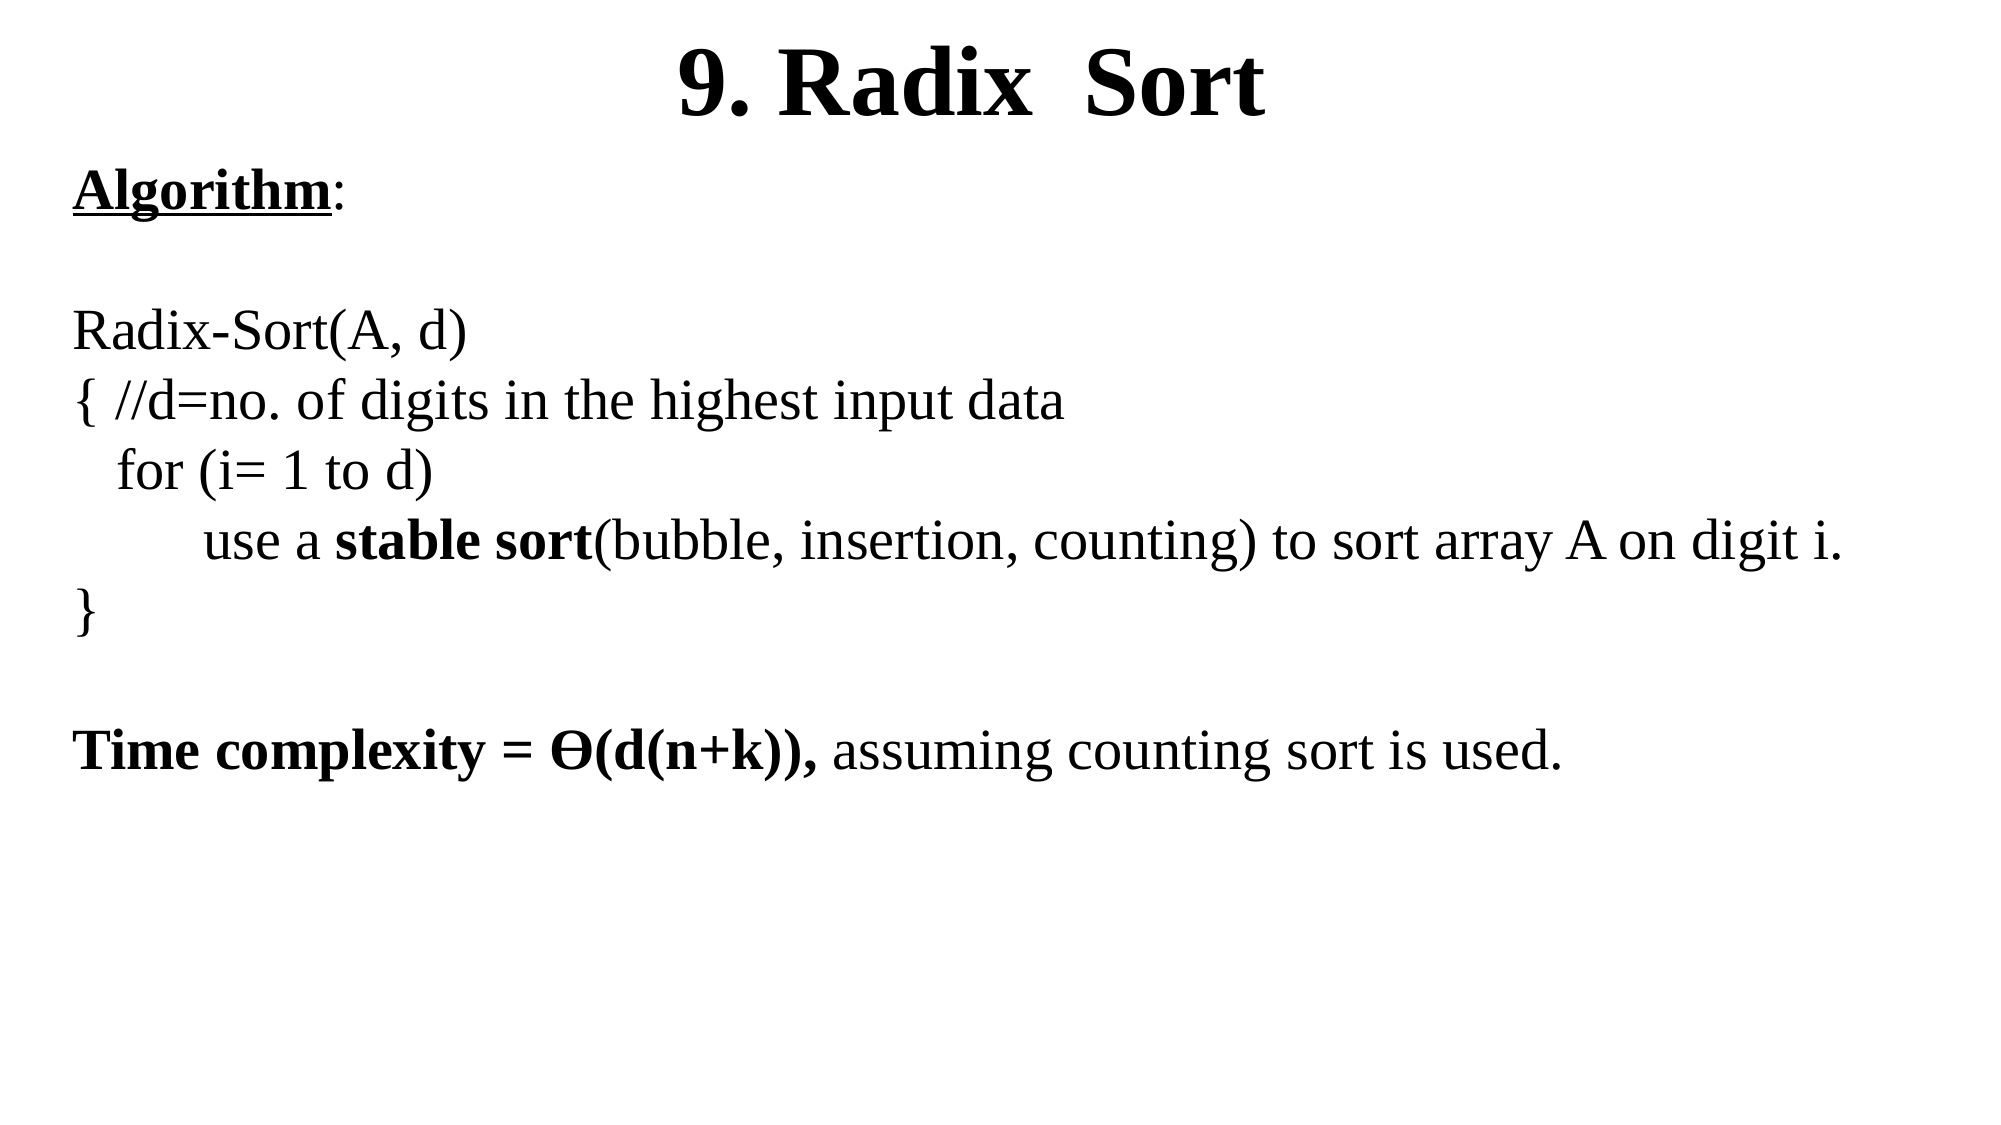

9. Radix  Sort
Algorithm:

Radix-Sort(A, d)
{ //d=no. of digits in the highest input data
   for (i= 1 to d)
         use a stable sort(bubble, insertion, counting) to sort array A on digit i.
}

Time complexity = Ɵ(d(n+k)), assuming counting sort is used.